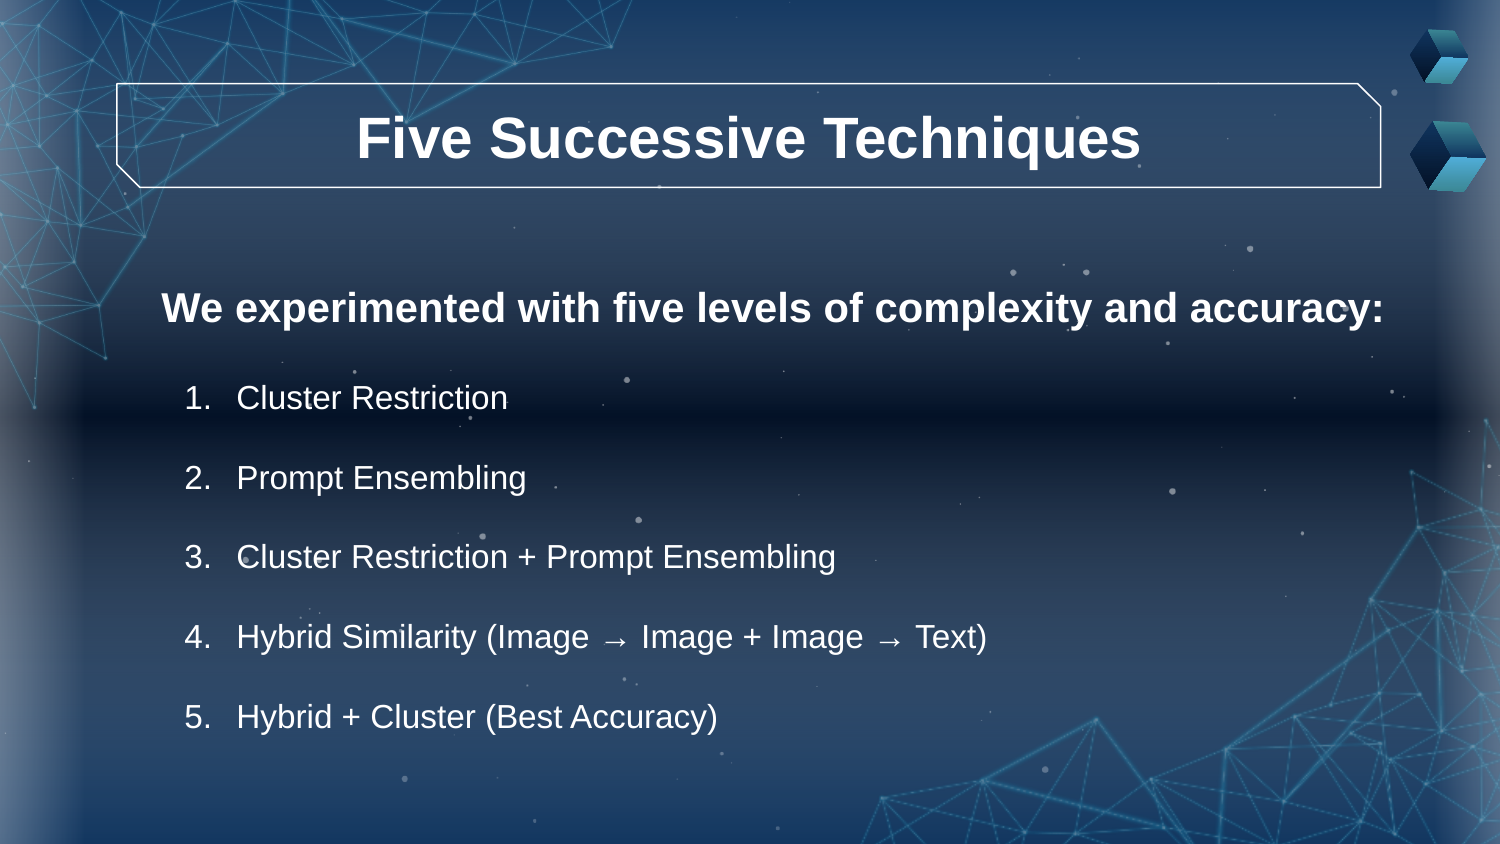

# Five Successive Techniques

We experimented with five levels of complexity and accuracy:

Cluster Restriction

Prompt Ensembling

Cluster Restriction + Prompt Ensembling

Hybrid Similarity (Image → Image + Image → Text)

Hybrid + Cluster (Best Accuracy)